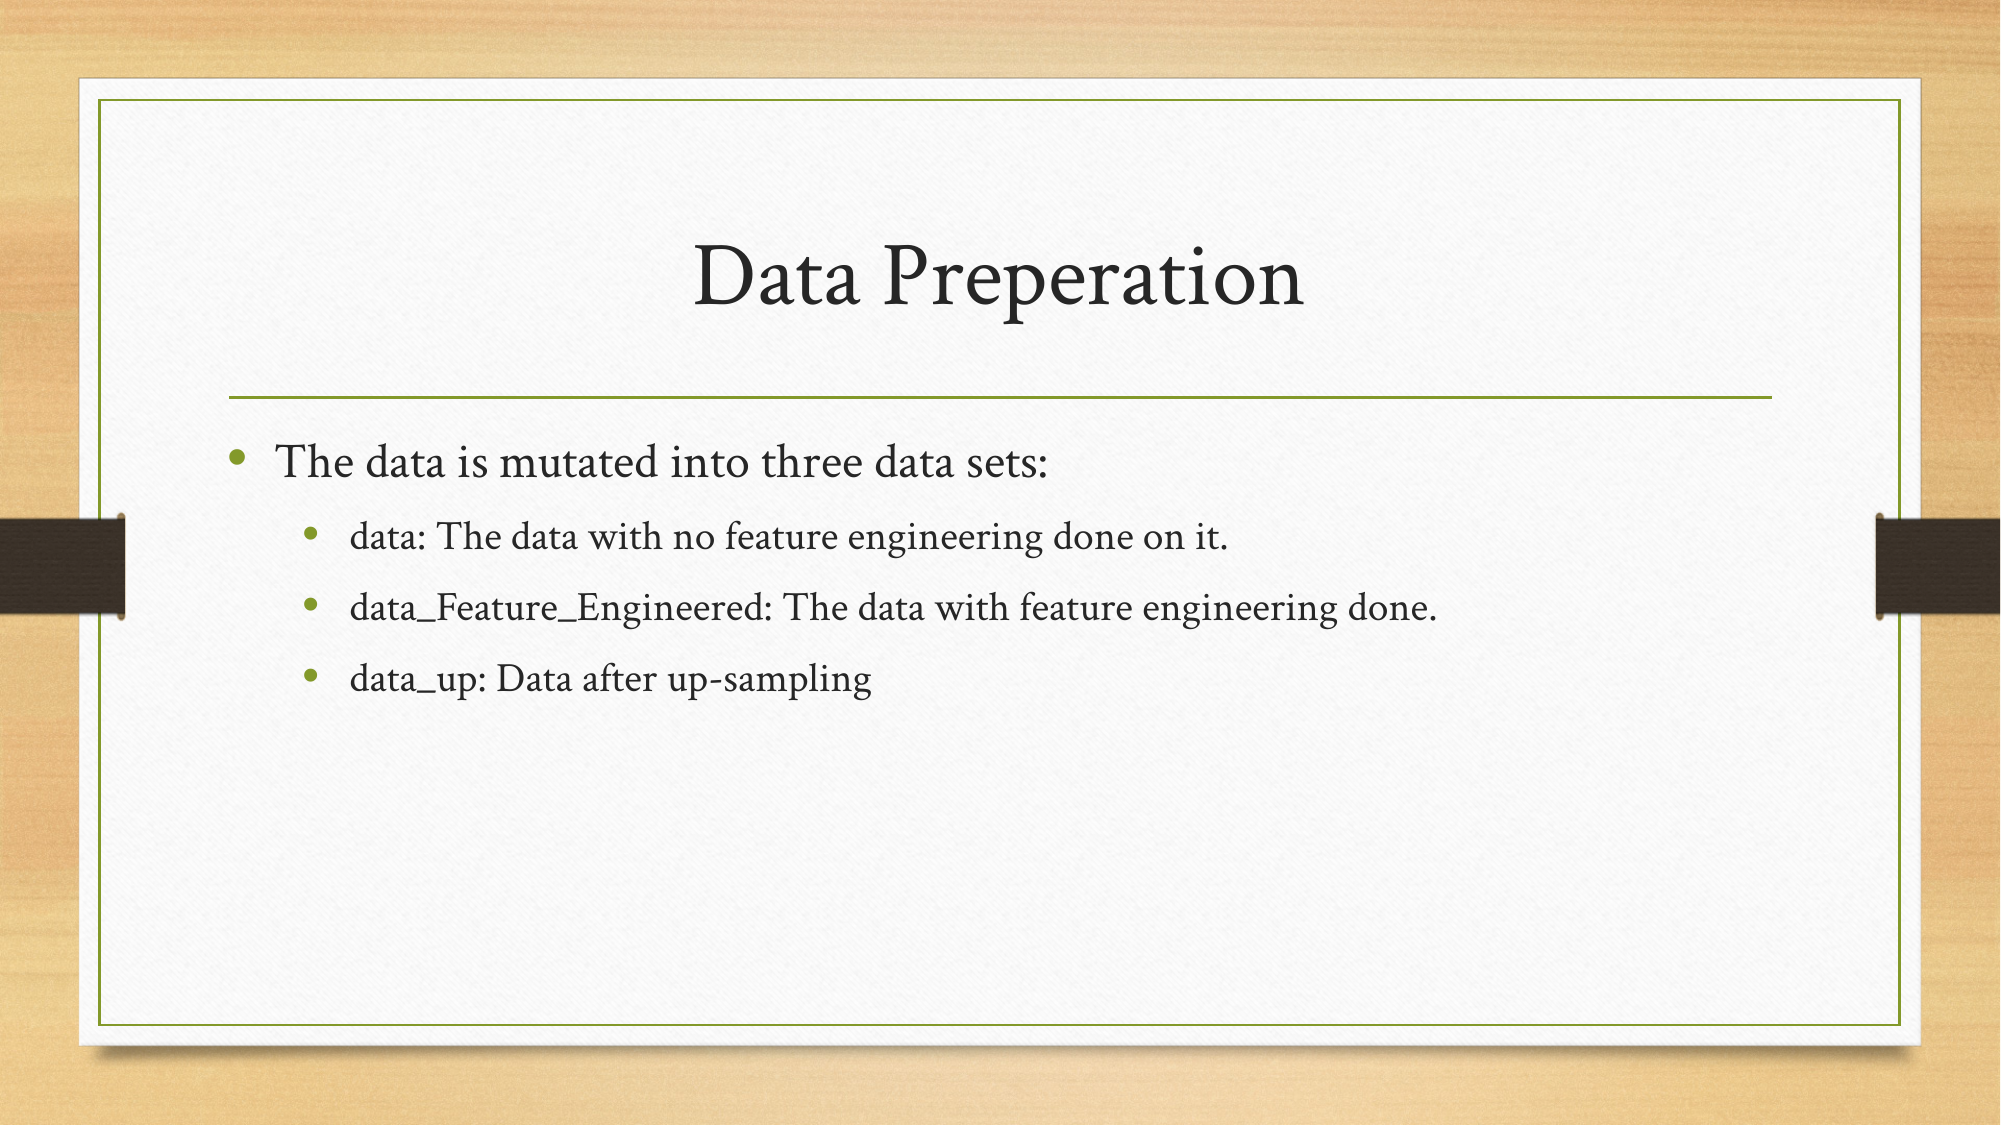

# Data Preperation
The data is mutated into three data sets:
data: The data with no feature engineering done on it.
data_Feature_Engineered: The data with feature engineering done.
data_up: Data after up-sampling